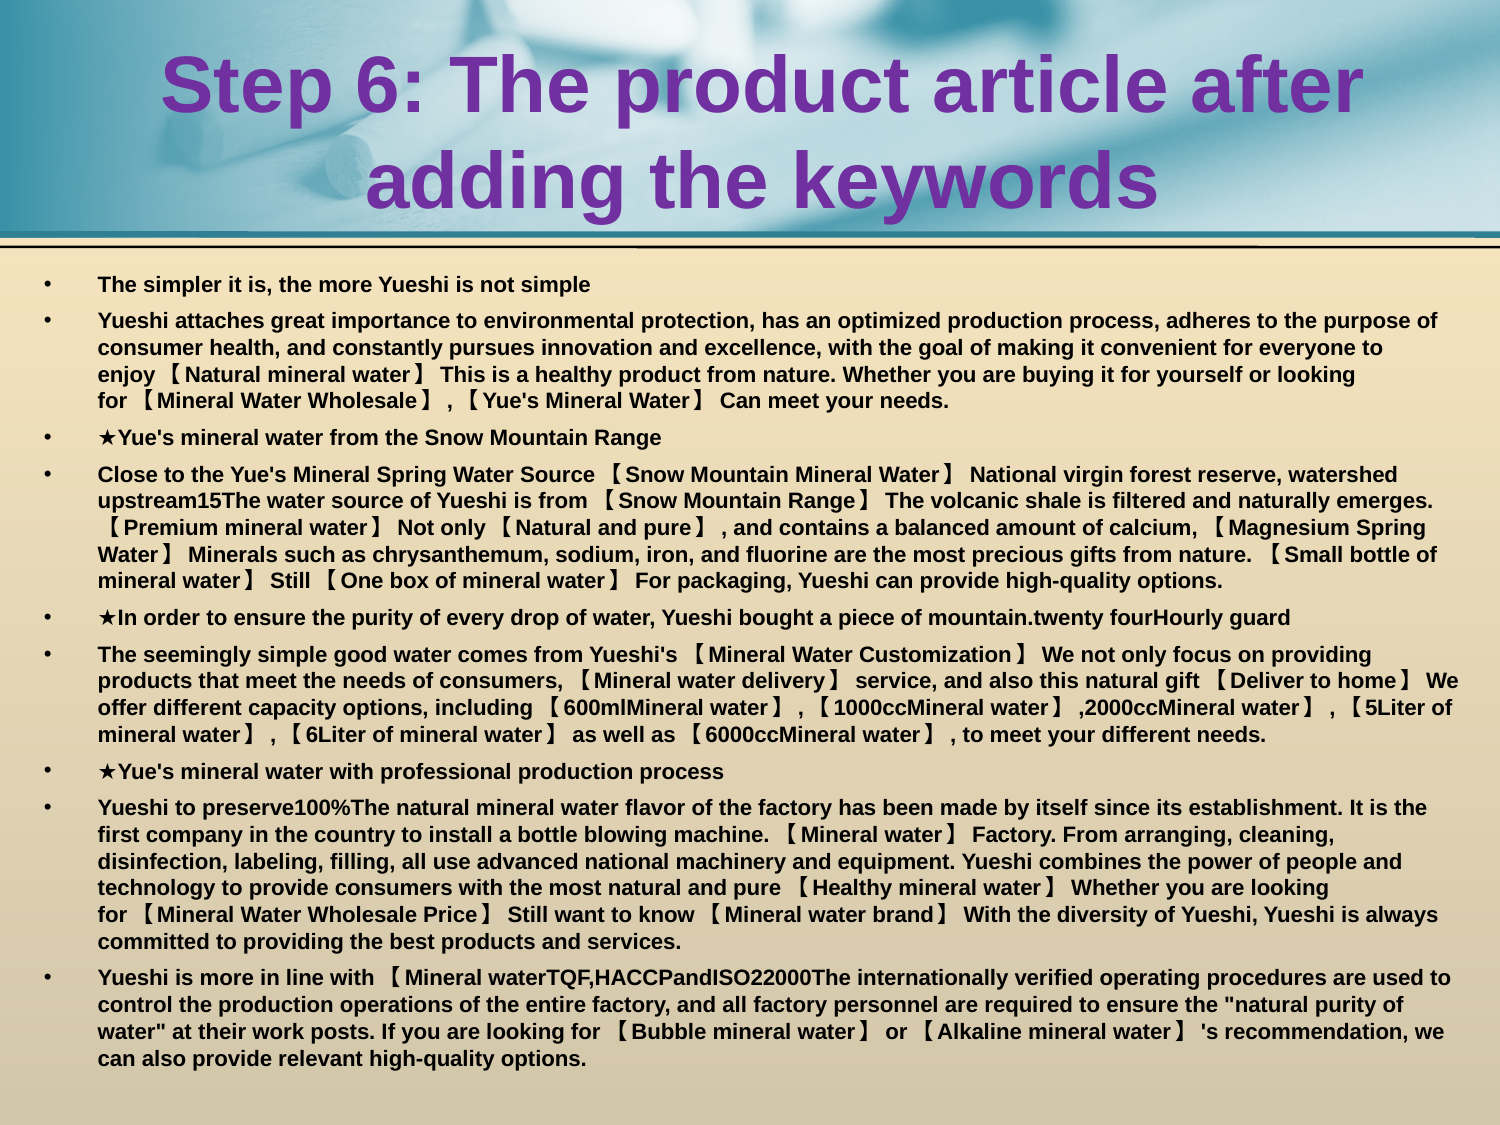

# Step 6: The product article after adding the keywords
The simpler it is, the more Yueshi is not simple
Yueshi attaches great importance to environmental protection, has an optimized production process, adheres to the purpose of consumer health, and constantly pursues innovation and excellence, with the goal of making it convenient for everyone to enjoy【Natural mineral water】This is a healthy product from nature. Whether you are buying it for yourself or looking for【Mineral Water Wholesale】,【Yue's Mineral Water】Can meet your needs.
★Yue's mineral water from the Snow Mountain Range
Close to the Yue's Mineral Spring Water Source【Snow Mountain Mineral Water】National virgin forest reserve, watershed upstream15The water source of Yueshi is from【Snow Mountain Range】The volcanic shale is filtered and naturally emerges.【Premium mineral water】Not only【Natural and pure】, and contains a balanced amount of calcium,【Magnesium Spring Water】Minerals such as chrysanthemum, sodium, iron, and fluorine are the most precious gifts from nature.【Small bottle of mineral water】Still【One box of mineral water】For packaging, Yueshi can provide high-quality options.
★In order to ensure the purity of every drop of water, Yueshi bought a piece of mountain.twenty fourHourly guard
The seemingly simple good water comes from Yueshi's【Mineral Water Customization】We not only focus on providing products that meet the needs of consumers,【Mineral water delivery】service, and also this natural gift【Deliver to home】We offer different capacity options, including【600mlMineral water】,【1000ccMineral water】,2000ccMineral water】,【5Liter of mineral water】,【6Liter of mineral water】as well as【6000ccMineral water】, to meet your different needs.
★Yue's mineral water with professional production process
Yueshi to preserve100%The natural mineral water flavor of the factory has been made by itself since its establishment. It is the first company in the country to install a bottle blowing machine.【Mineral water】Factory. From arranging, cleaning, disinfection, labeling, filling, all use advanced national machinery and equipment. Yueshi combines the power of people and technology to provide consumers with the most natural and pure【Healthy mineral water】Whether you are looking for【Mineral Water Wholesale Price】Still want to know【Mineral water brand】With the diversity of Yueshi, Yueshi is always committed to providing the best products and services.
Yueshi is more in line with【Mineral waterTQF,HACCPandISO22000The internationally verified operating procedures are used to control the production operations of the entire factory, and all factory personnel are required to ensure the "natural purity of water" at their work posts. If you are looking for【Bubble mineral water】or【Alkaline mineral water】's recommendation, we can also provide relevant high-quality options.